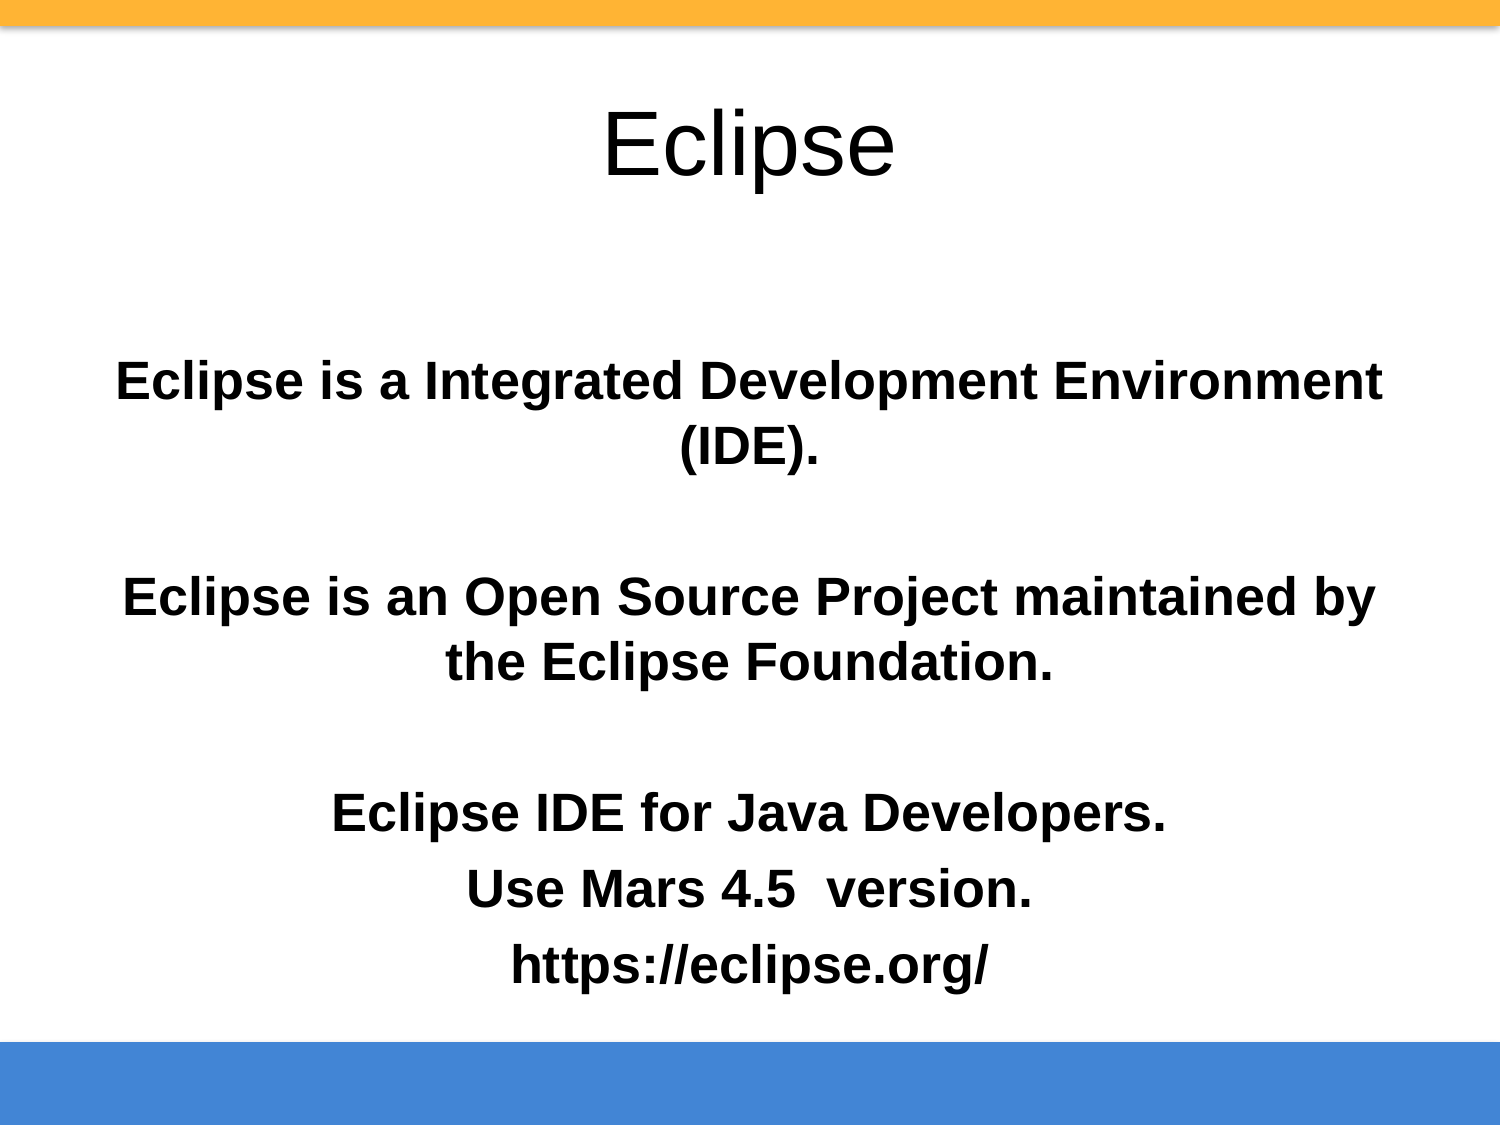

# Eclipse

Eclipse is a Integrated Development Environment (IDE).

Eclipse is an Open Source Project maintained by the Eclipse Foundation.

Eclipse IDE for Java Developers.
Use Mars 4.5  version.
https://eclipse.org/